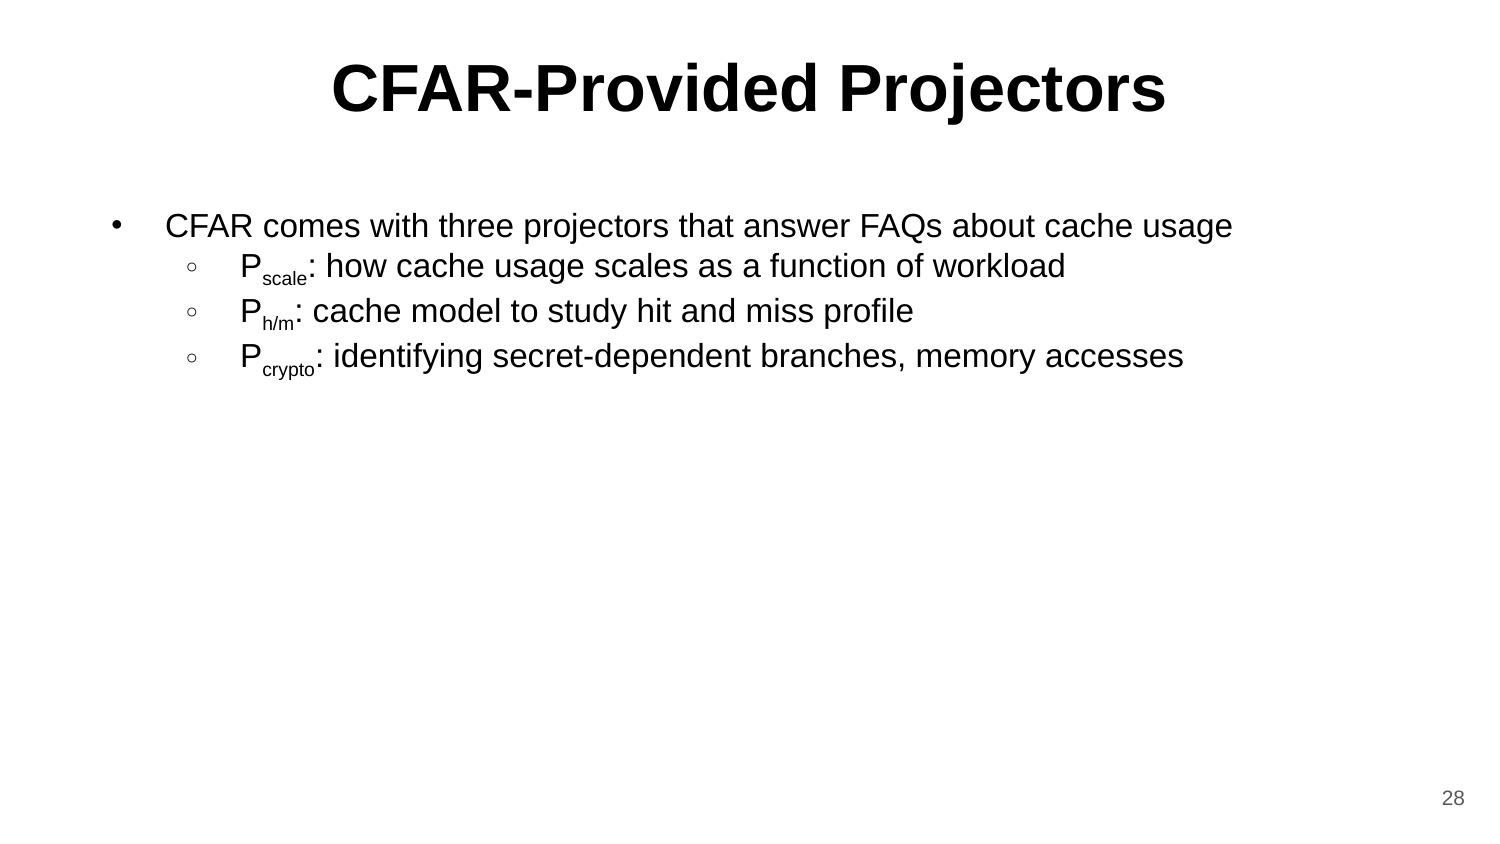

CFAR-Provided Projectors
CFAR comes with three projectors that answer FAQs about cache usage
Pscale: how cache usage scales as a function of workload
Ph/m: cache model to study hit and miss profile
Pcrypto: identifying secret-dependent branches, memory accesses

28